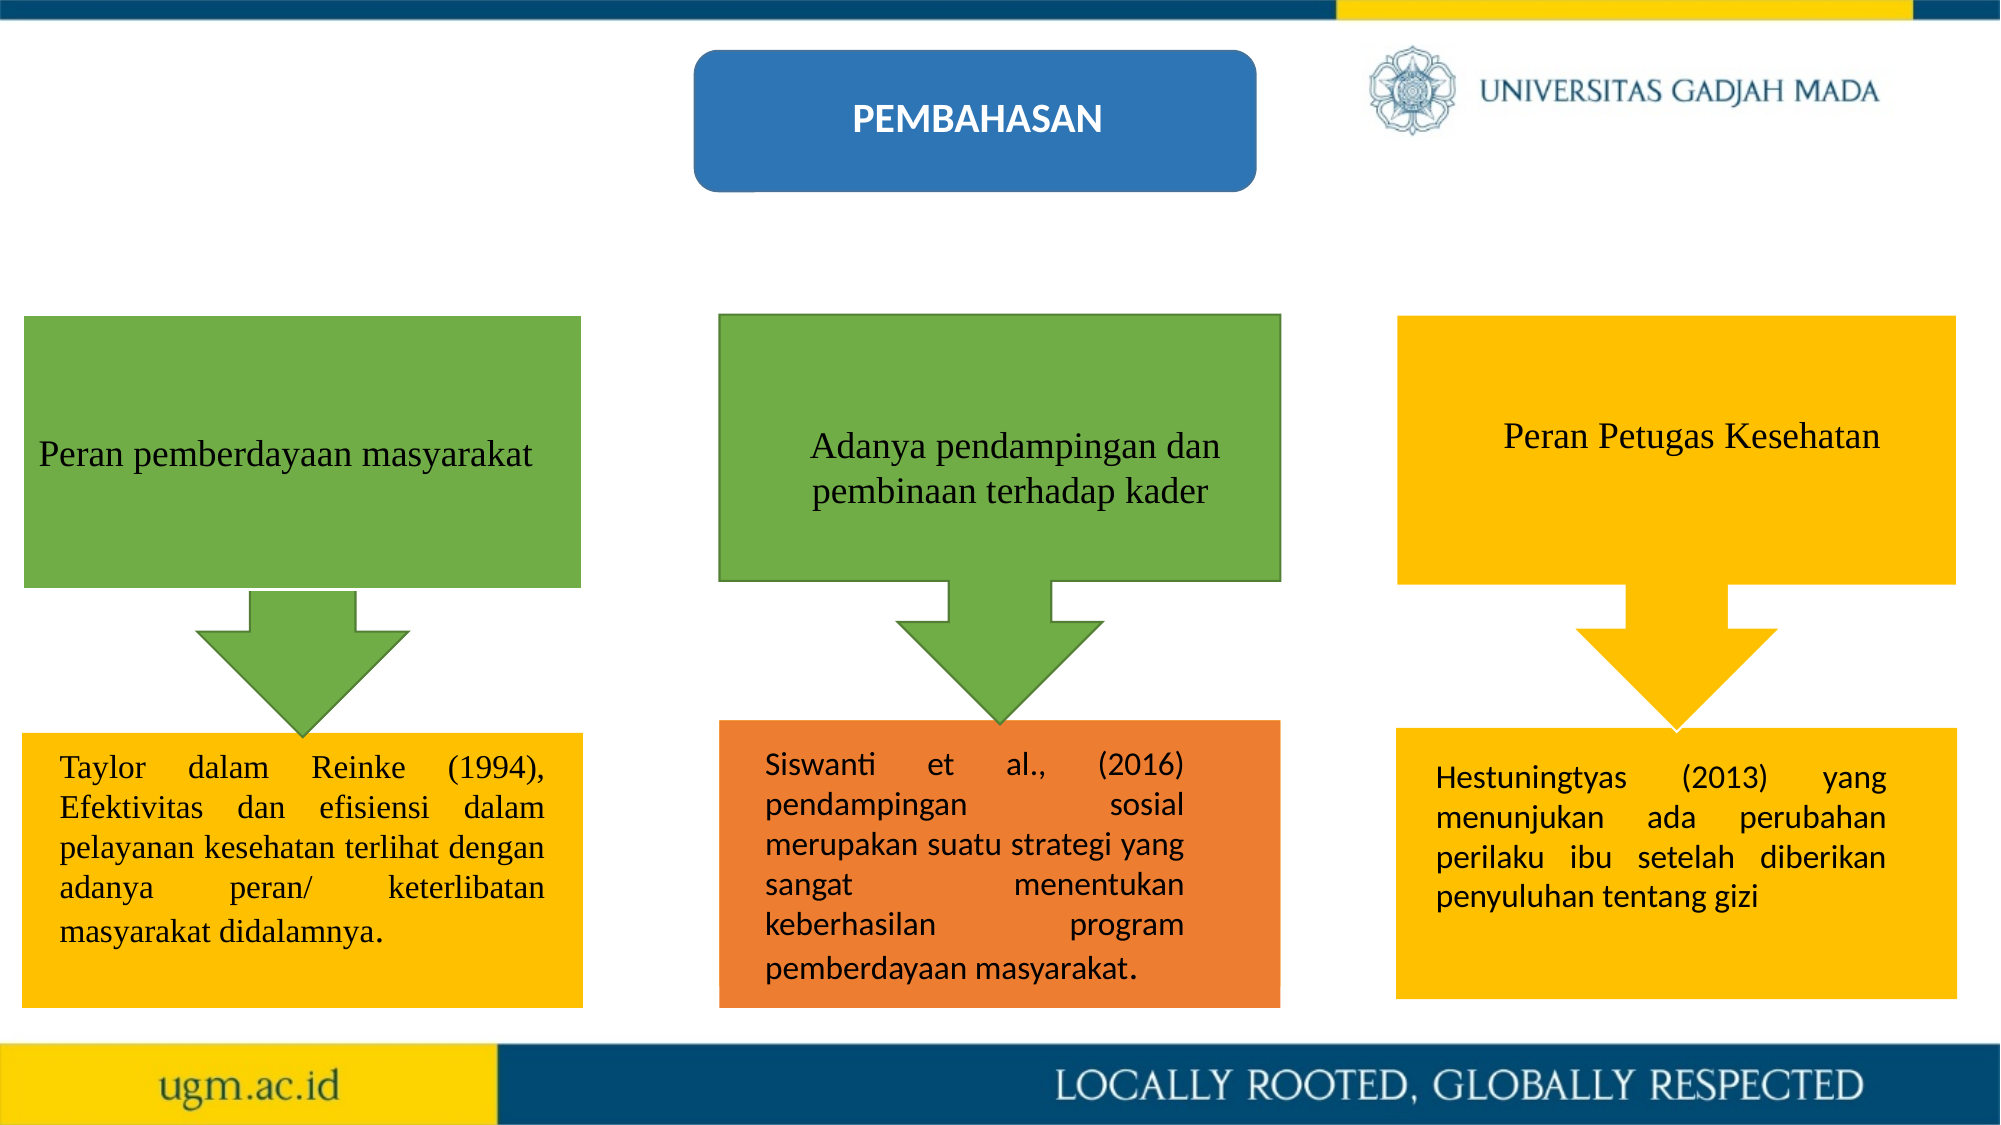

PEMBAHASAN

Peran pemberdayaan masyarakat

Peran Petugas Kesehatan
Adanya pendampingan dan pembinaan terhadap kader
Siswanti et al., (2016) pendampingan sosial merupakan suatu strategi yang sangat menentukan keberhasilan program pemberdayaan masyarakat.
Taylor dalam Reinke (1994), Efektivitas dan efisiensi dalam pelayanan kesehatan terlihat dengan adanya peran/ keterlibatan masyarakat didalamnya.
Hestuningtyas (2013) yang menunjukan ada perubahan perilaku ibu setelah diberikan penyuluhan tentang gizi